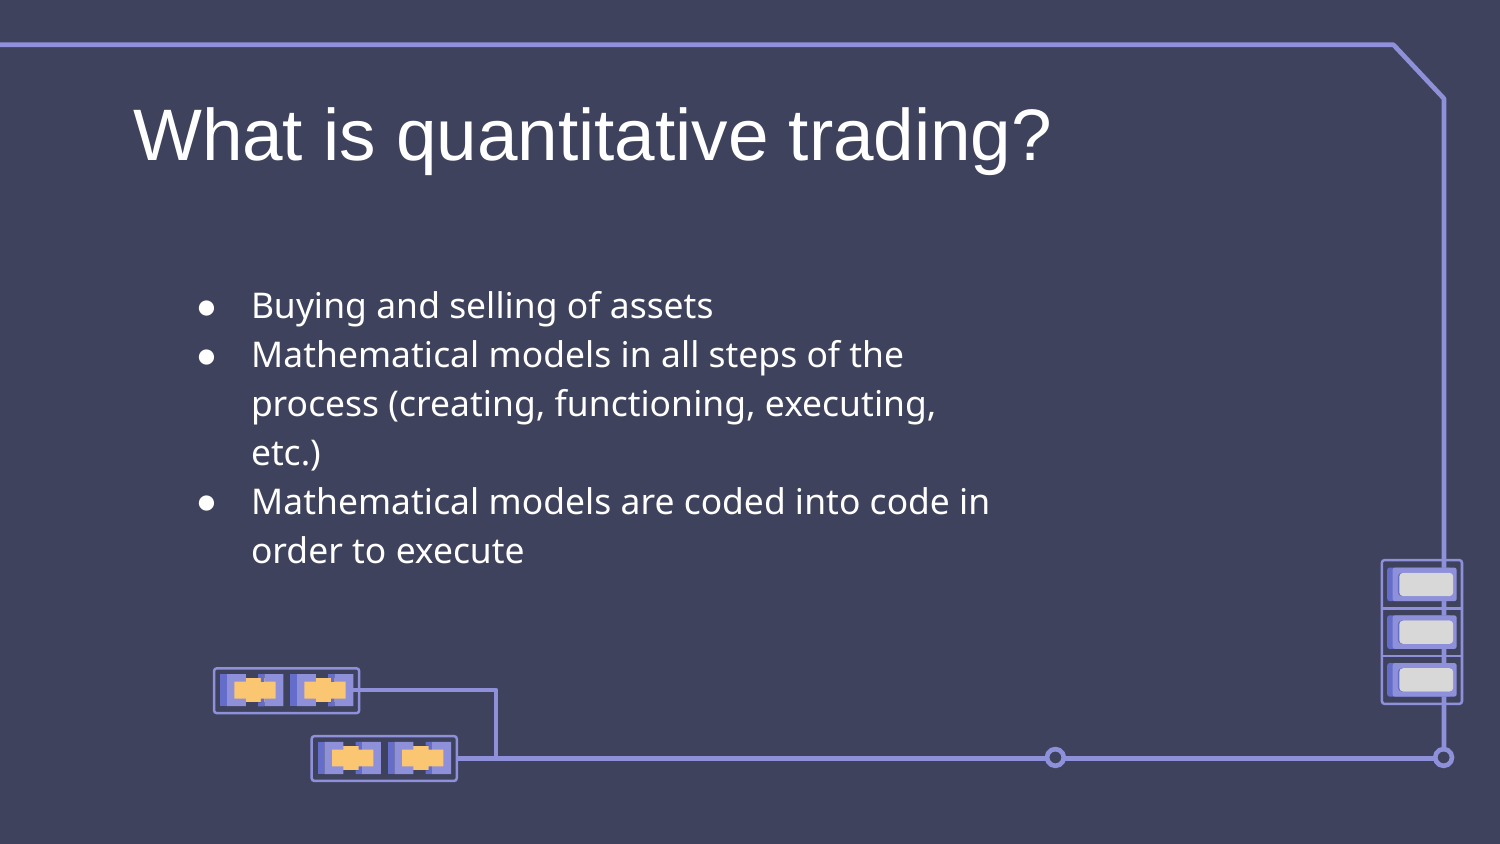

# What is quantitative trading?
Buying and selling of assets
Mathematical models in all steps of the process (creating, functioning, executing, etc.)
Mathematical models are coded into code in order to execute